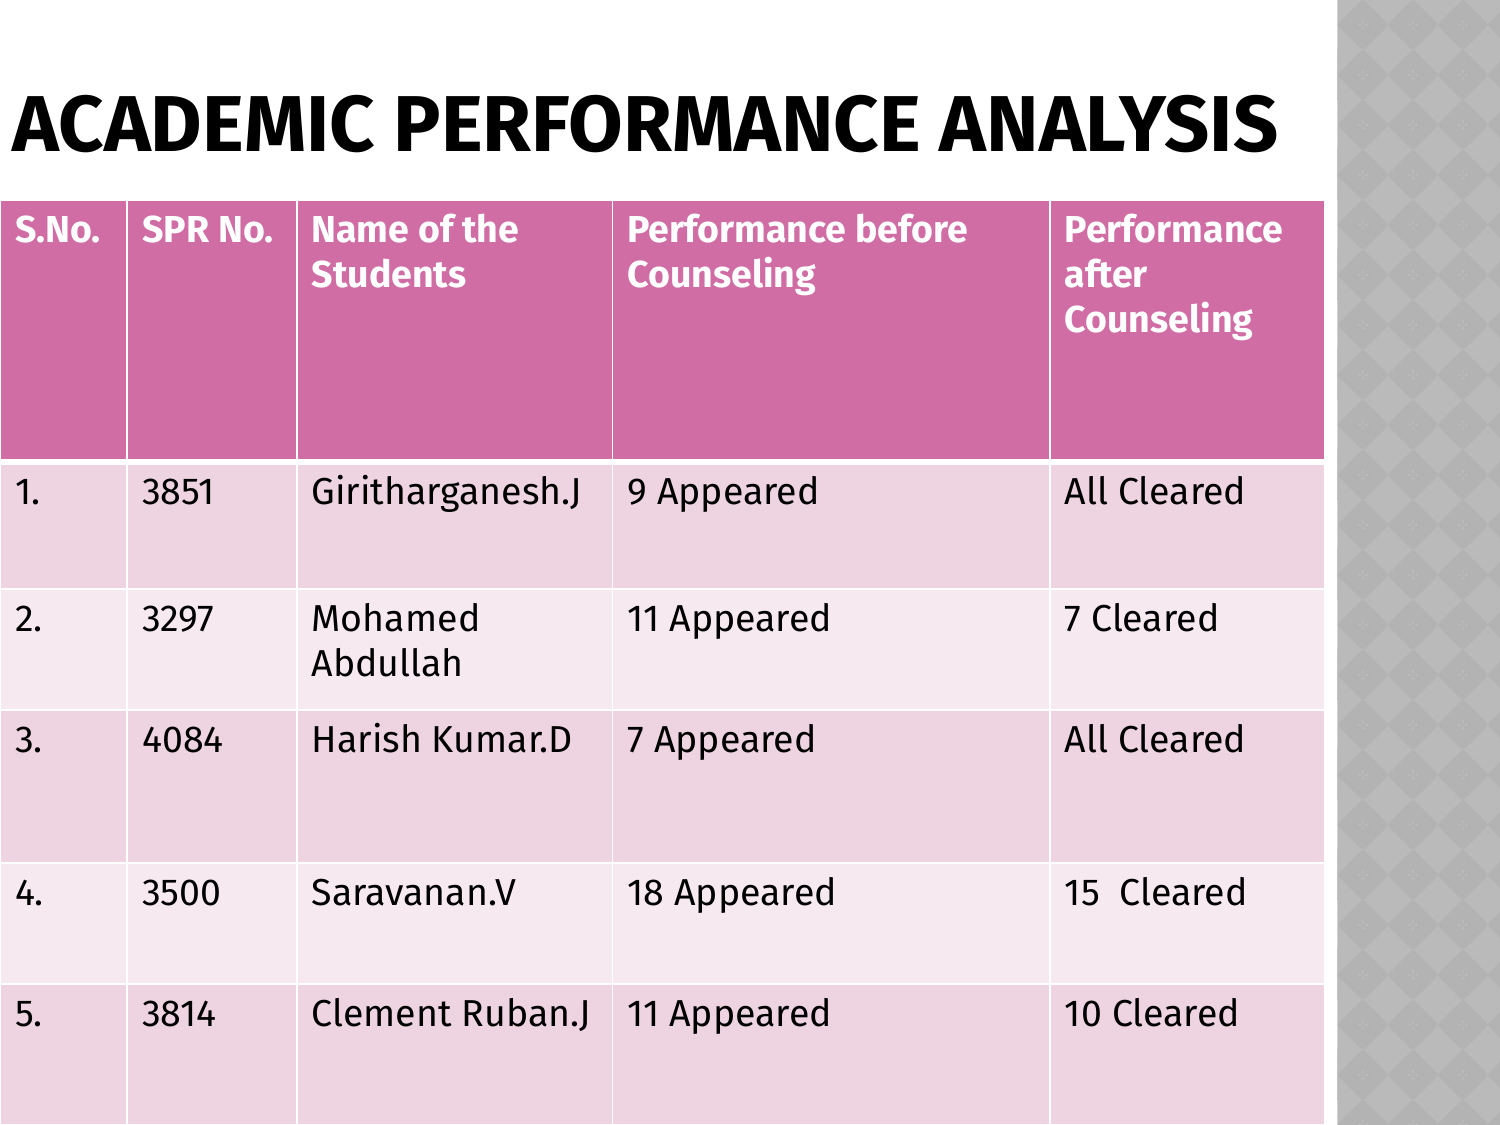

# Academic Performance Analysis
| S.No. | SPR No. | Name of the Students | Performance before Counseling | Performance after Counseling |
| --- | --- | --- | --- | --- |
| 1. | 3851 | Giritharganesh.J | 9 Appeared | All Cleared |
| 2. | 3297 | Mohamed Abdullah | 11 Appeared | 7 Cleared |
| 3. | 4084 | Harish Kumar.D | 7 Appeared | All Cleared |
| 4. | 3500 | Saravanan.V | 18 Appeared | 15 Cleared |
| 5. | 3814 | Clement Ruban.J | 11 Appeared | 10 Cleared |